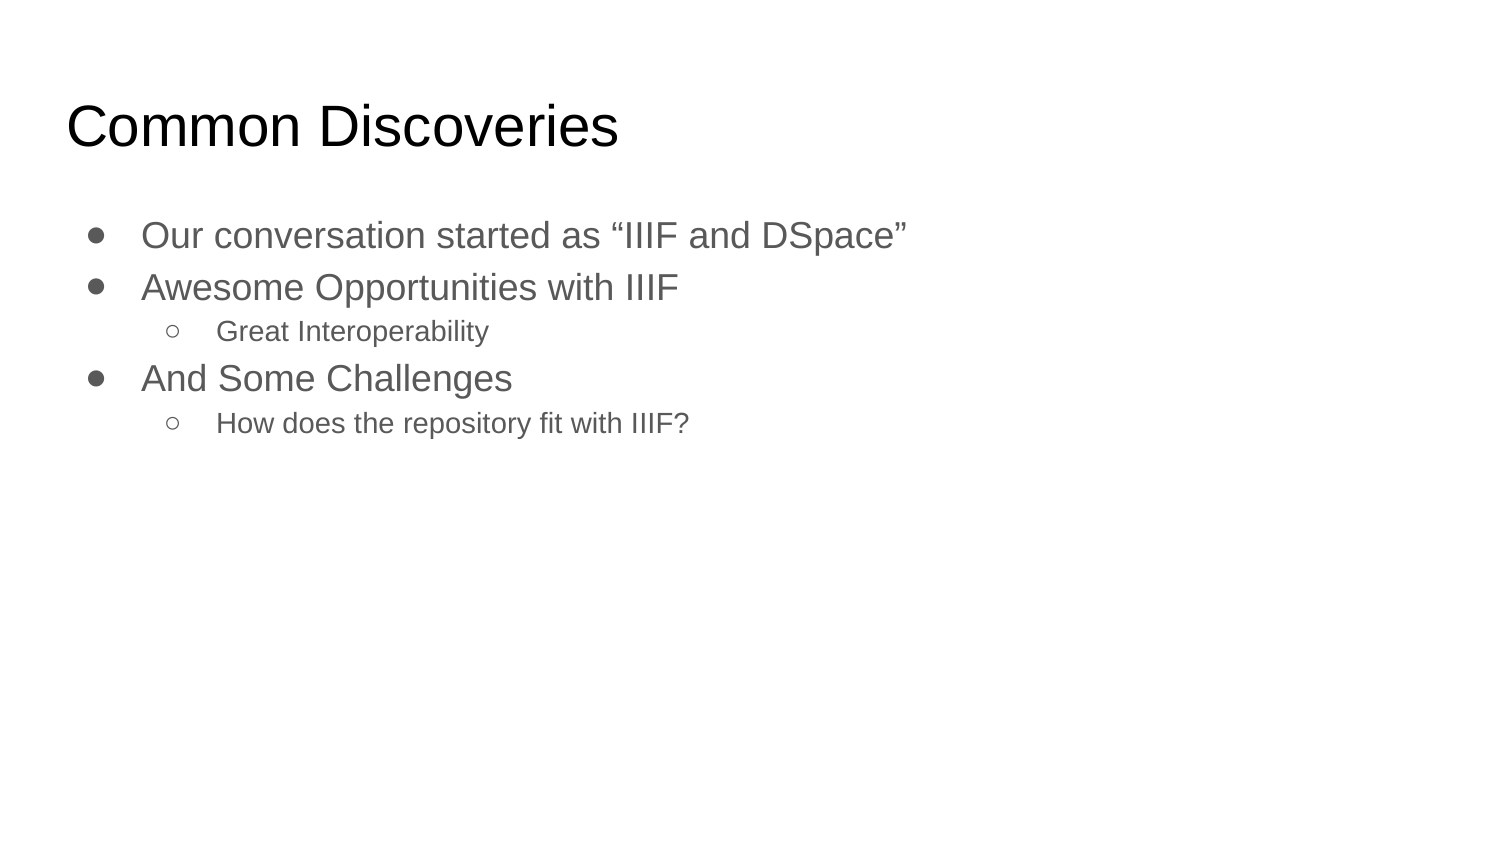

# Common Discoveries
Our conversation started as “IIIF and DSpace”
Awesome Opportunities with IIIF
Great Interoperability
And Some Challenges
How does the repository fit with IIIF?